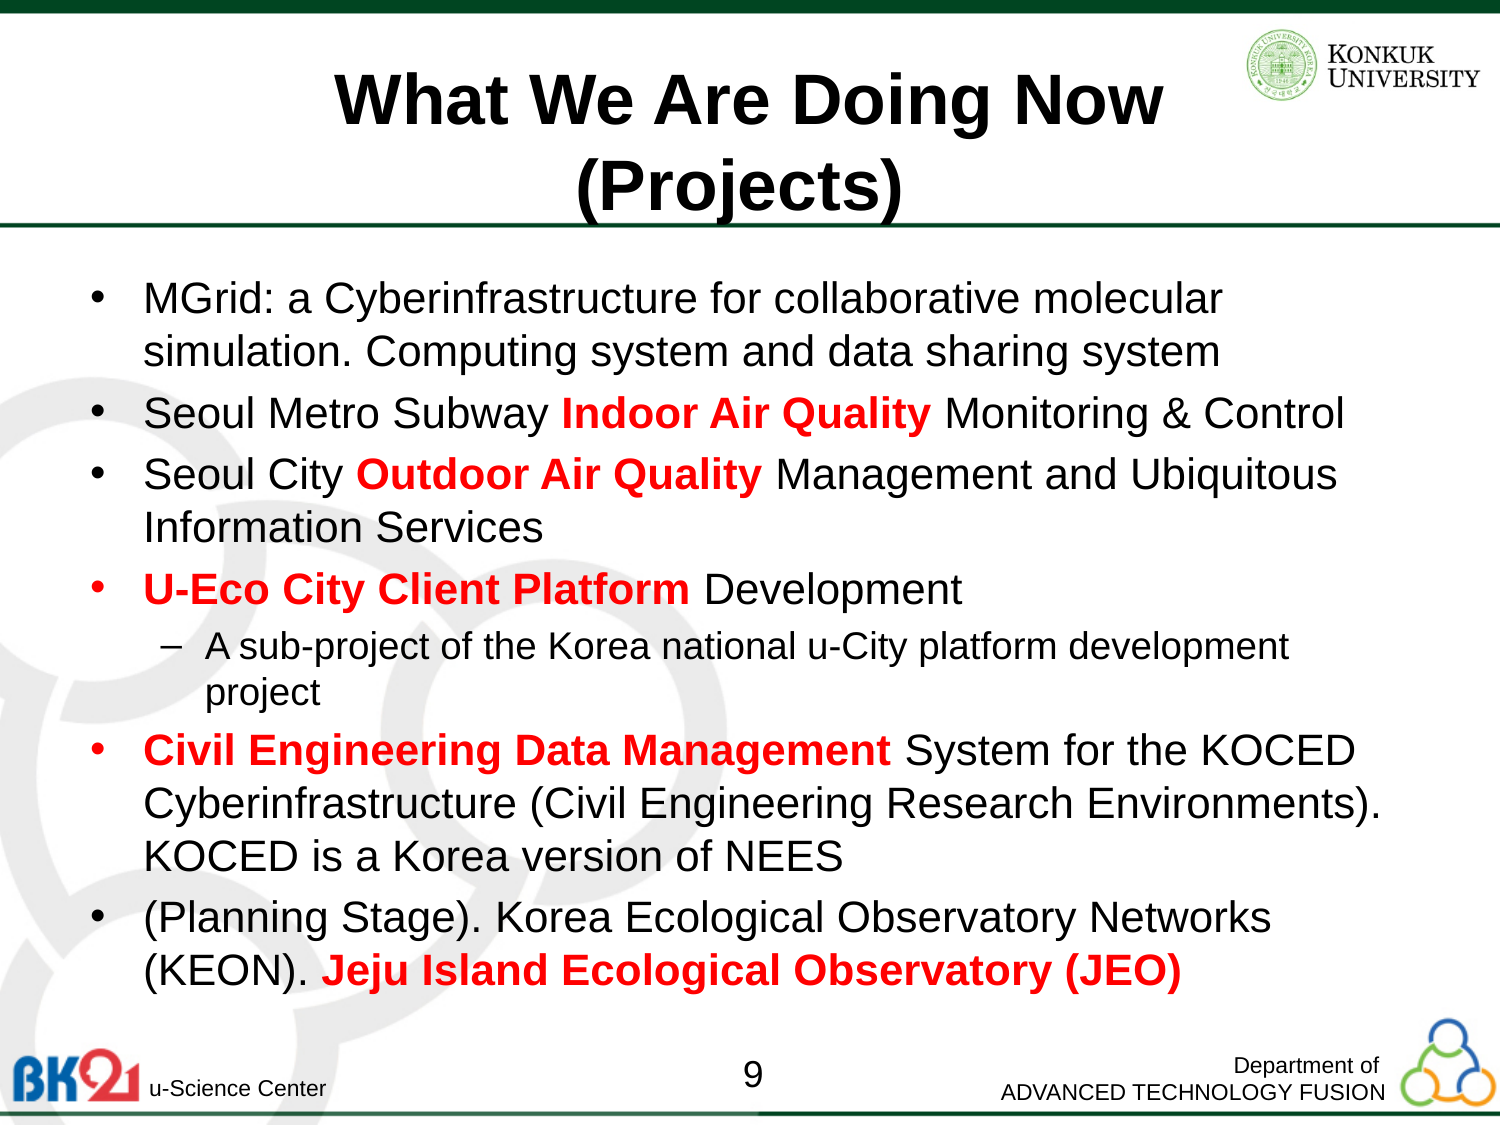

# What We Are Doing Now (Projects)
MGrid: a Cyberinfrastructure for collaborative molecular simulation. Computing system and data sharing system
Seoul Metro Subway Indoor Air Quality Monitoring & Control
Seoul City Outdoor Air Quality Management and Ubiquitous Information Services
U-Eco City Client Platform Development
A sub-project of the Korea national u-City platform development project
Civil Engineering Data Management System for the KOCED Cyberinfrastructure (Civil Engineering Research Environments). KOCED is a Korea version of NEES
(Planning Stage). Korea Ecological Observatory Networks (KEON). Jeju Island Ecological Observatory (JEO)